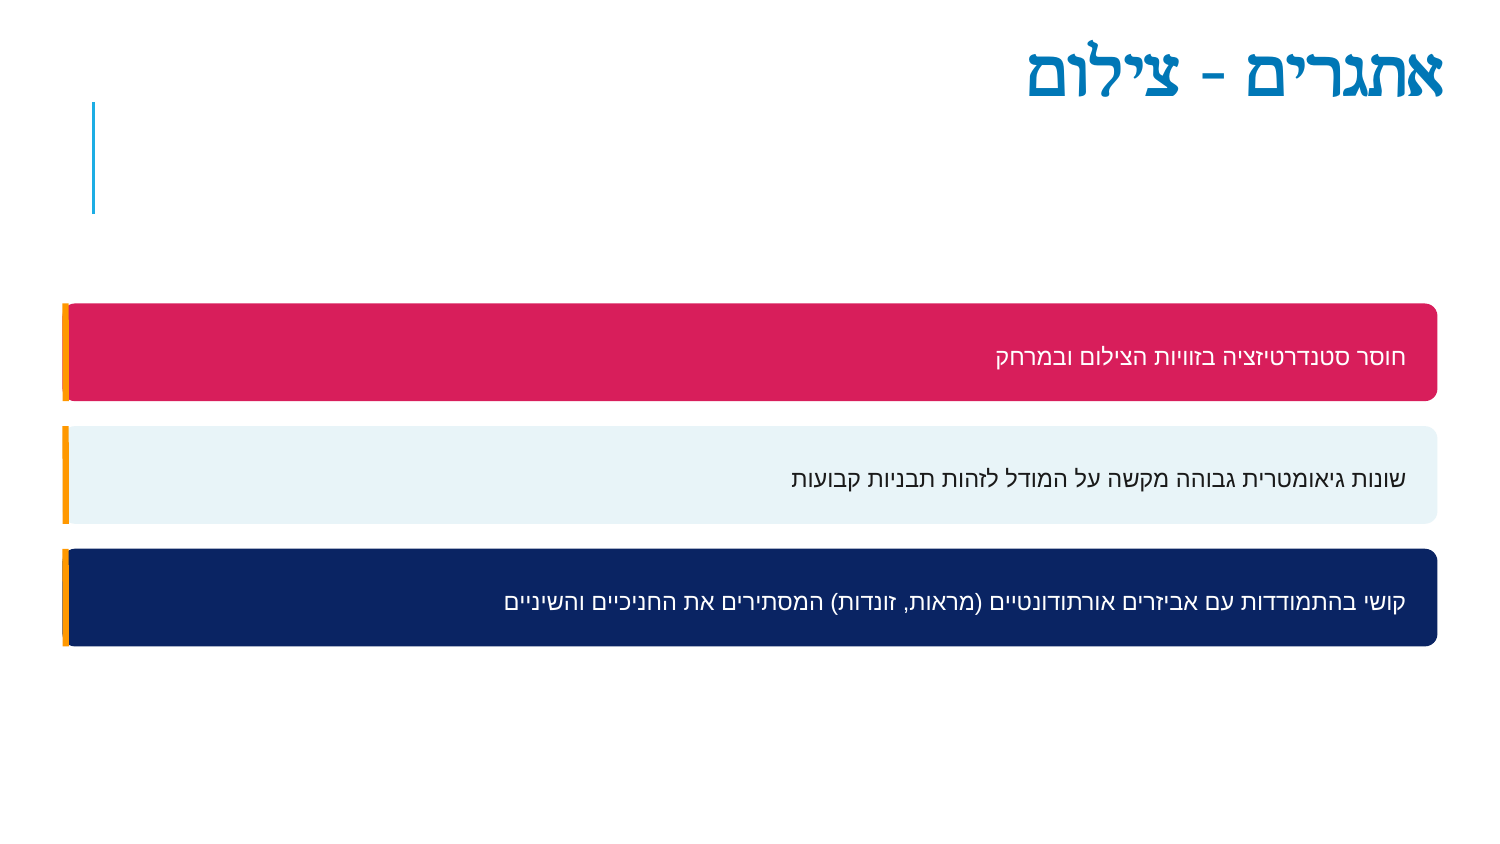

אתגרים - צילום

חוסר סטנדרטיזציה בזוויות הצילום ובמרחק

שונות גיאומטרית גבוהה מקשה על המודל לזהות תבניות קבועות

קושי בהתמודדות עם אביזרים אורתודונטיים (מראות, זונדות) המסתירים את החניכיים והשיניים